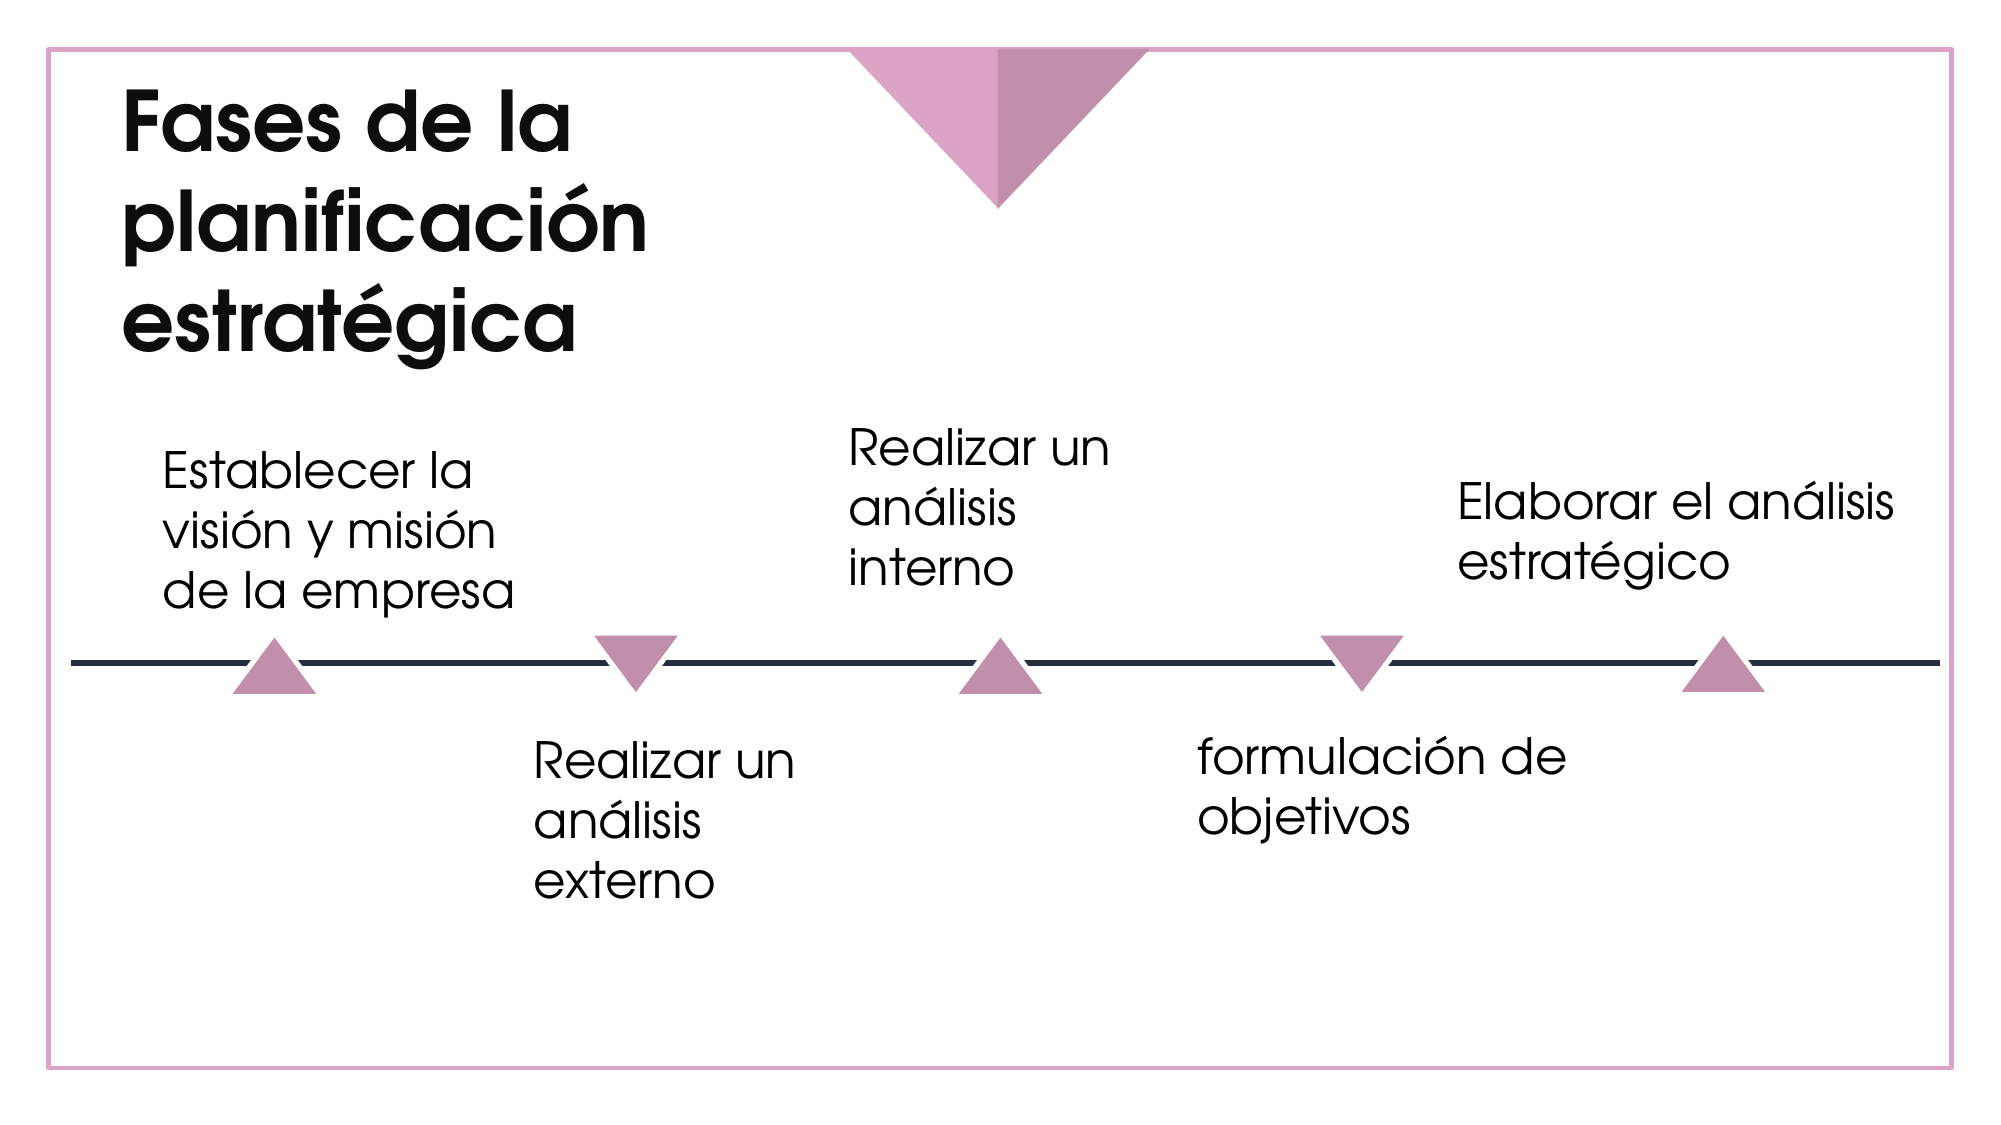

# Fases de la planificación estratégica
Realizar un análisis interno

Establecer la visión y misión de la empresa
Elaborar el análisis estratégico
formulación de objetivos
Realizar un análisis externo